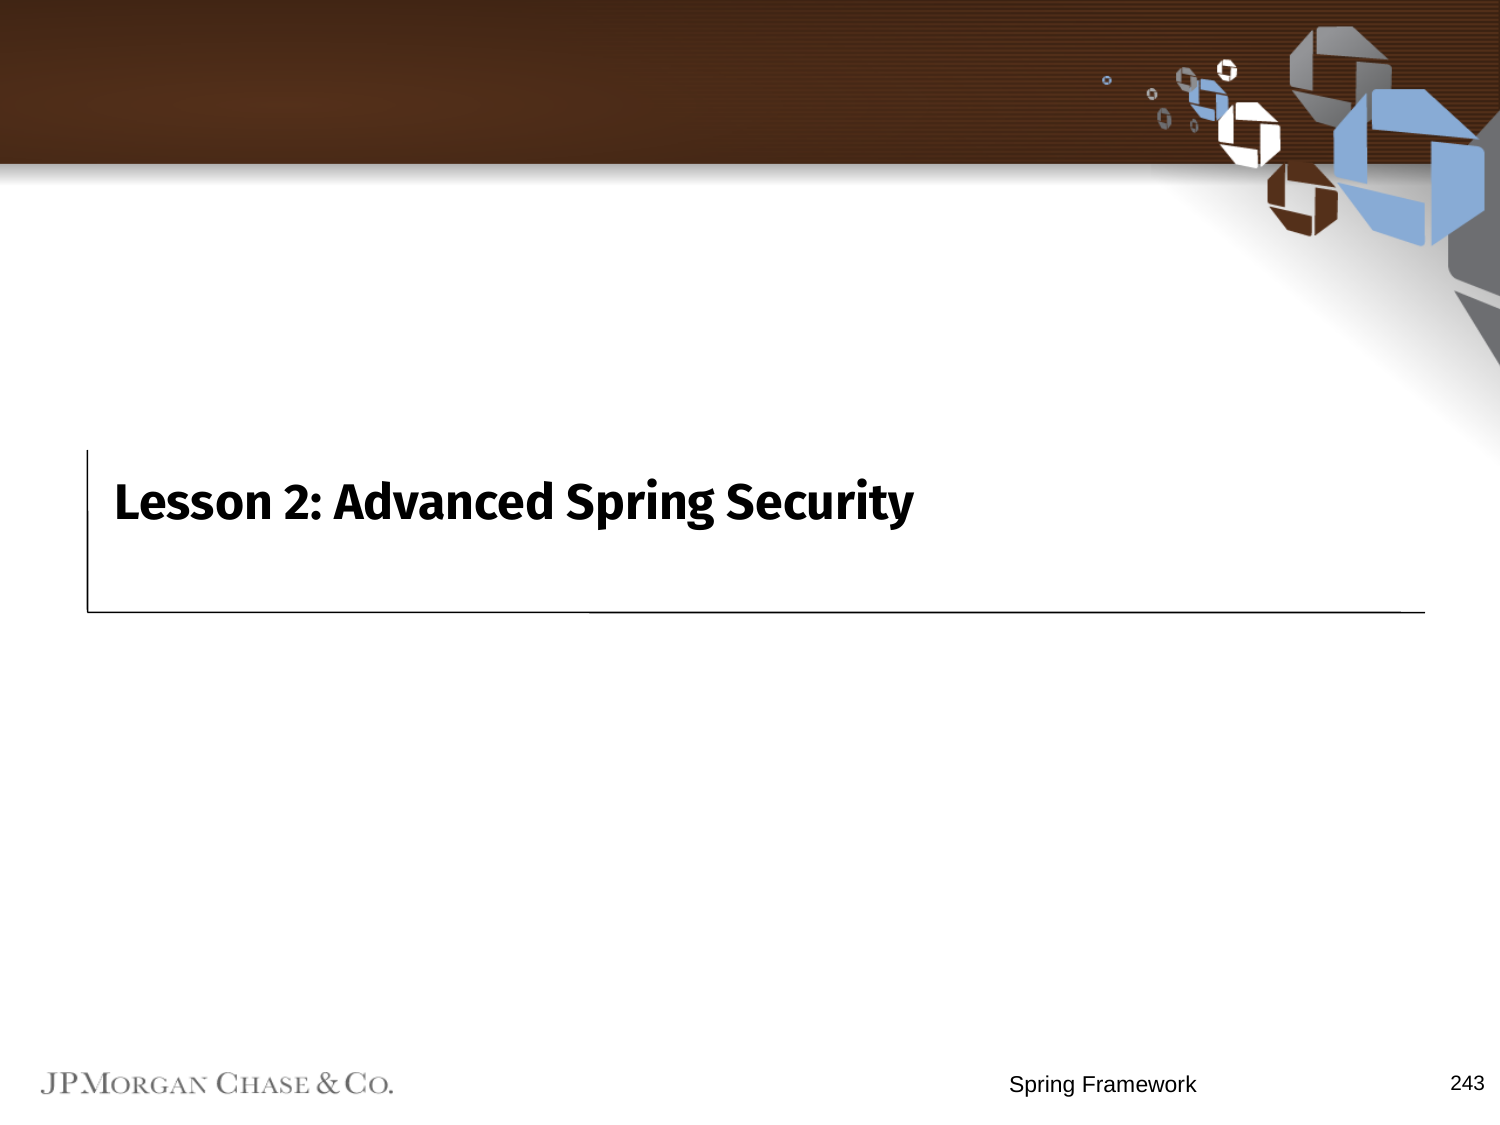

# Lesson 2: Advanced Spring Security

Spring Framework
243